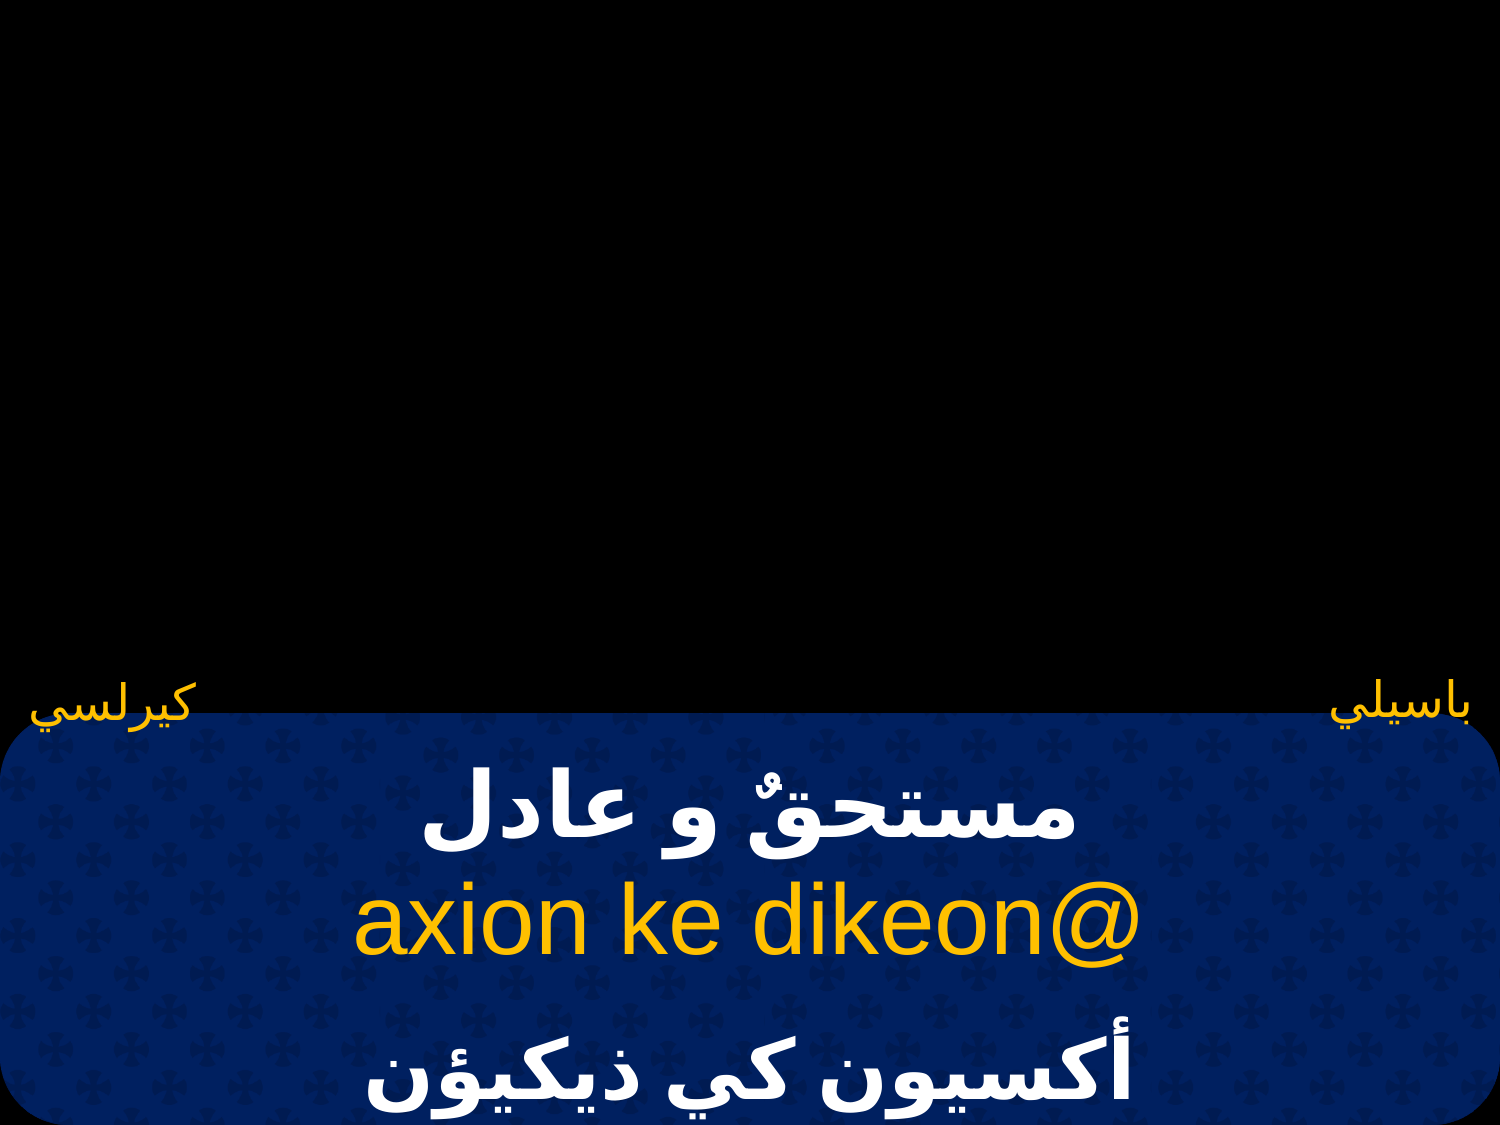

باسيلي
كيرلسي
# مستحقٌ و عادل
 axion ke dikeon@
أكسيون كي ذيكيؤن